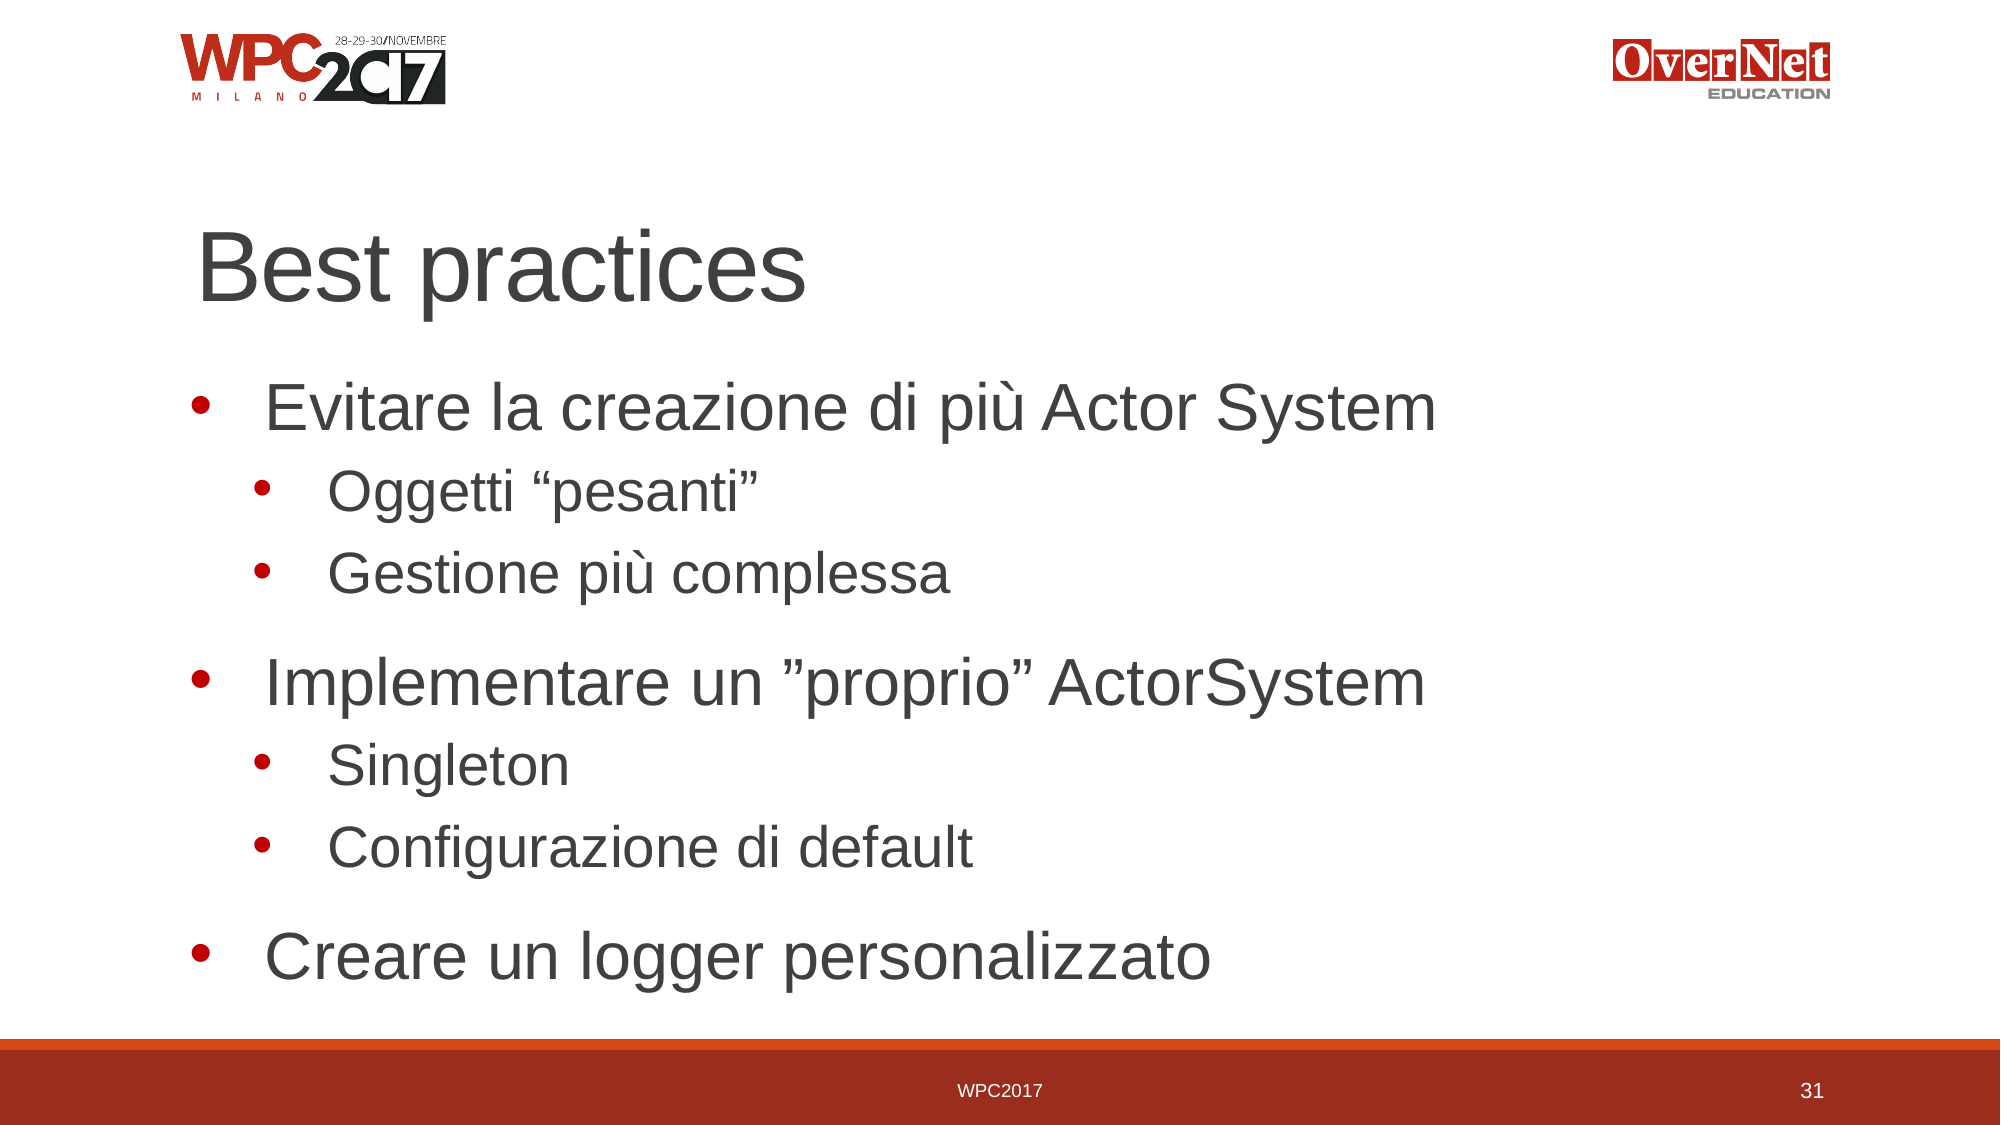

# Best practices
Evitare la creazione di più Actor System
Oggetti “pesanti”
Gestione più complessa
Implementare un ”proprio” ActorSystem
Singleton
Configurazione di default
Creare un logger personalizzato
WPC2017
31